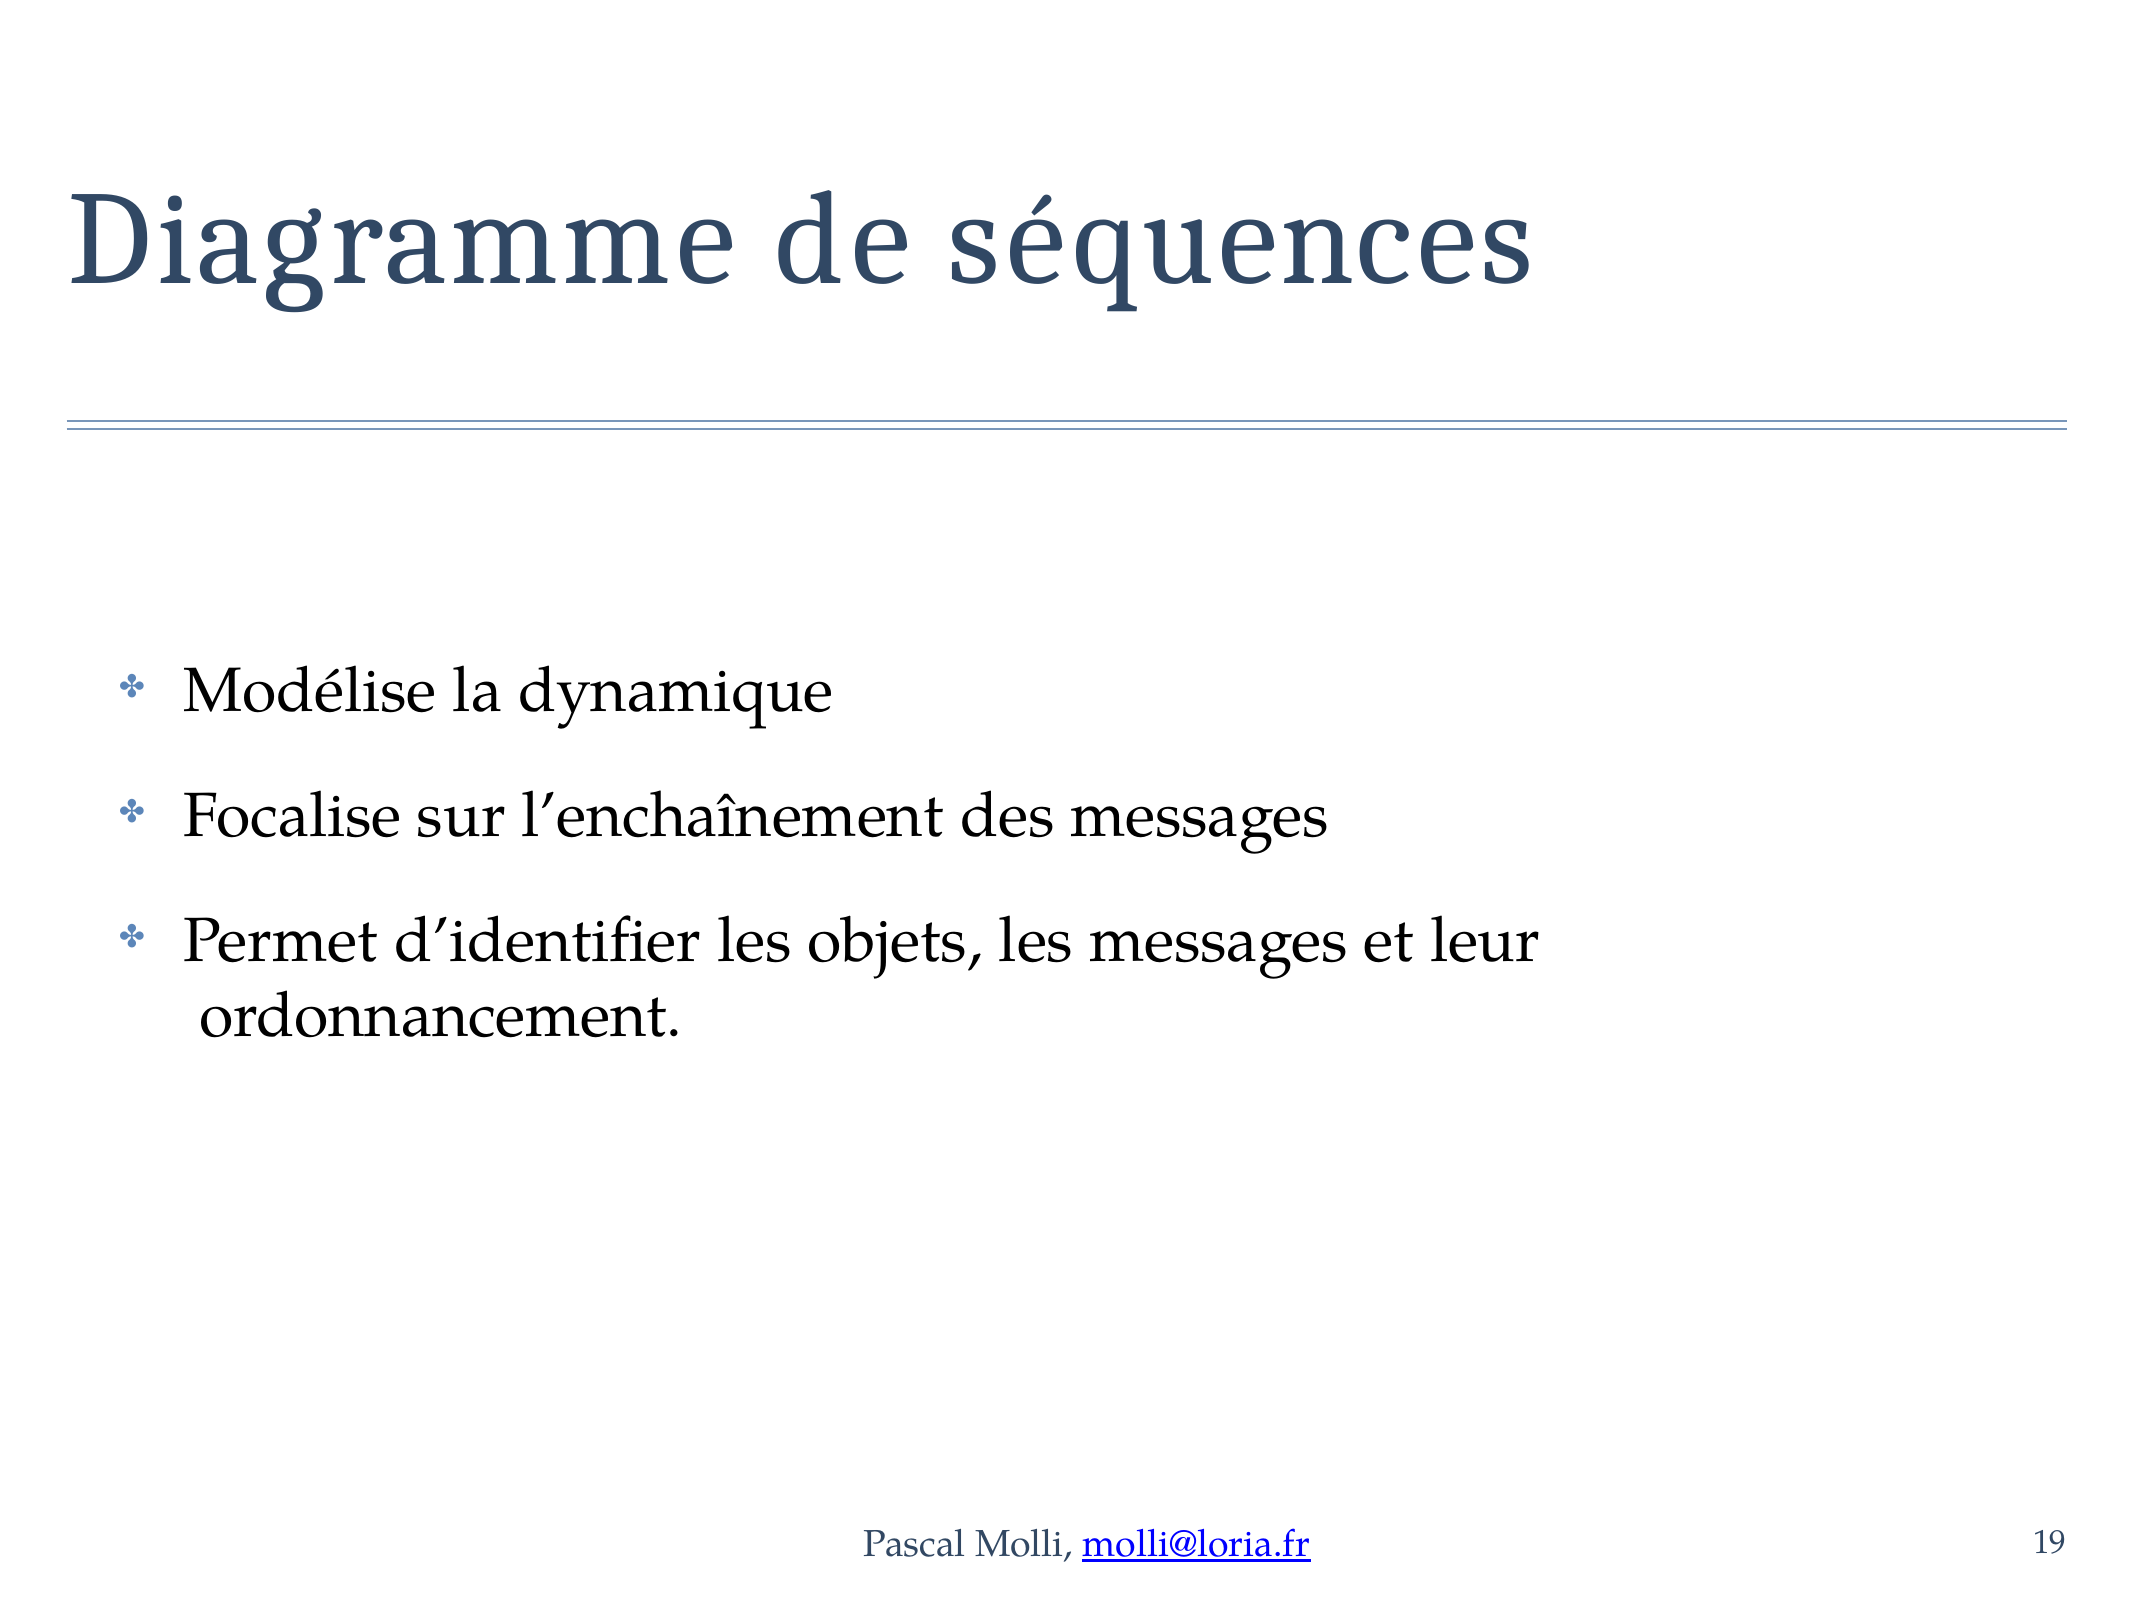

# Diagramme de séquences
Modélise la dynamique
Focalise sur l’enchaînement des messages
Permet d’identifier les objets, les messages et leur  ordonnancement.
✤
✤
✤
Pascal Molli, molli@loria.fr
19